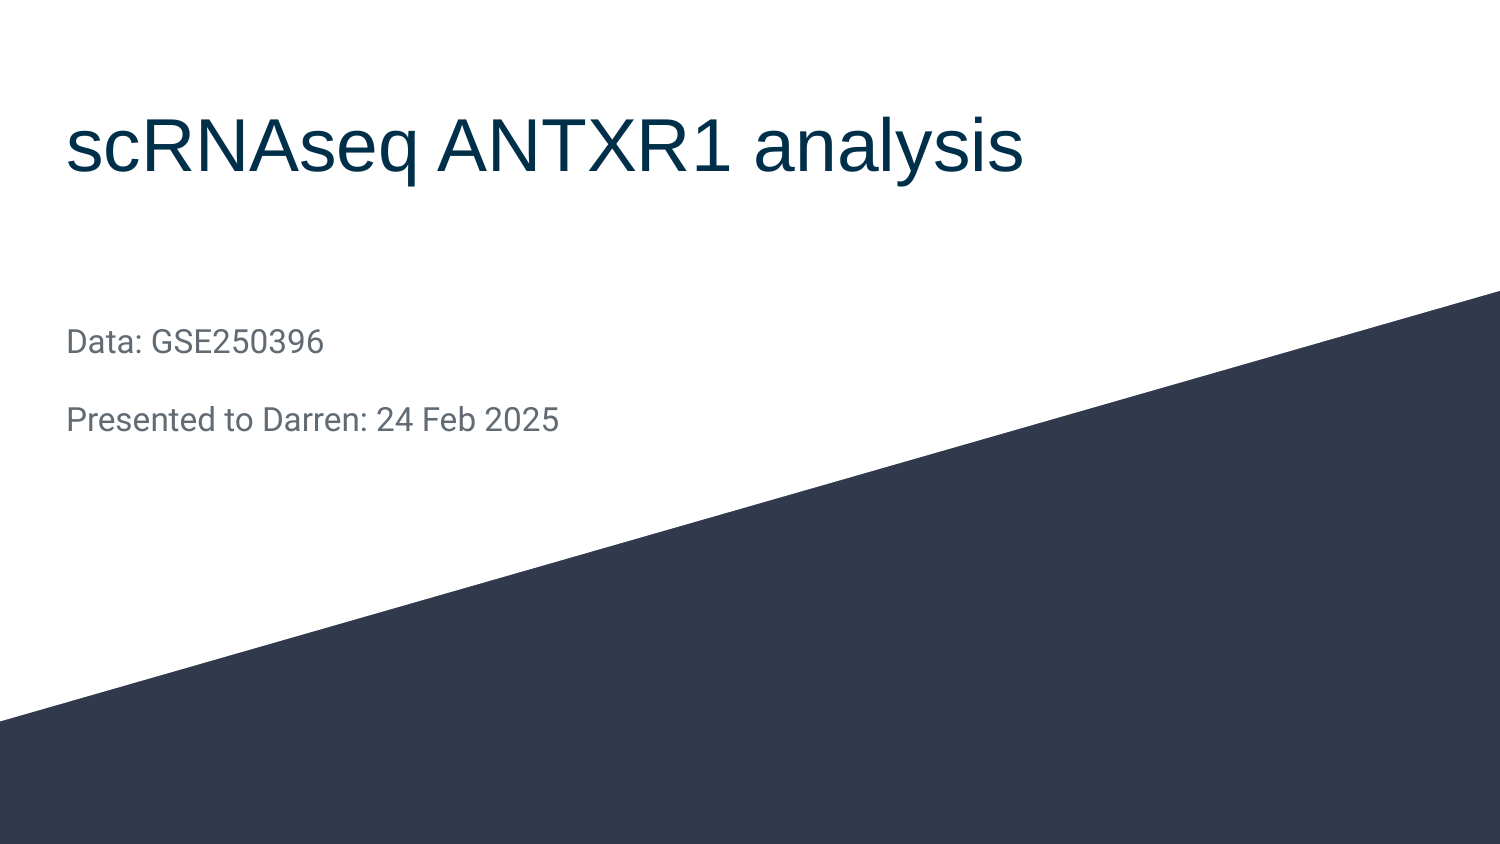

# scRNAseq ANTXR1 analysis
Data: GSE250396

Presented to Darren: 24 Feb 2025